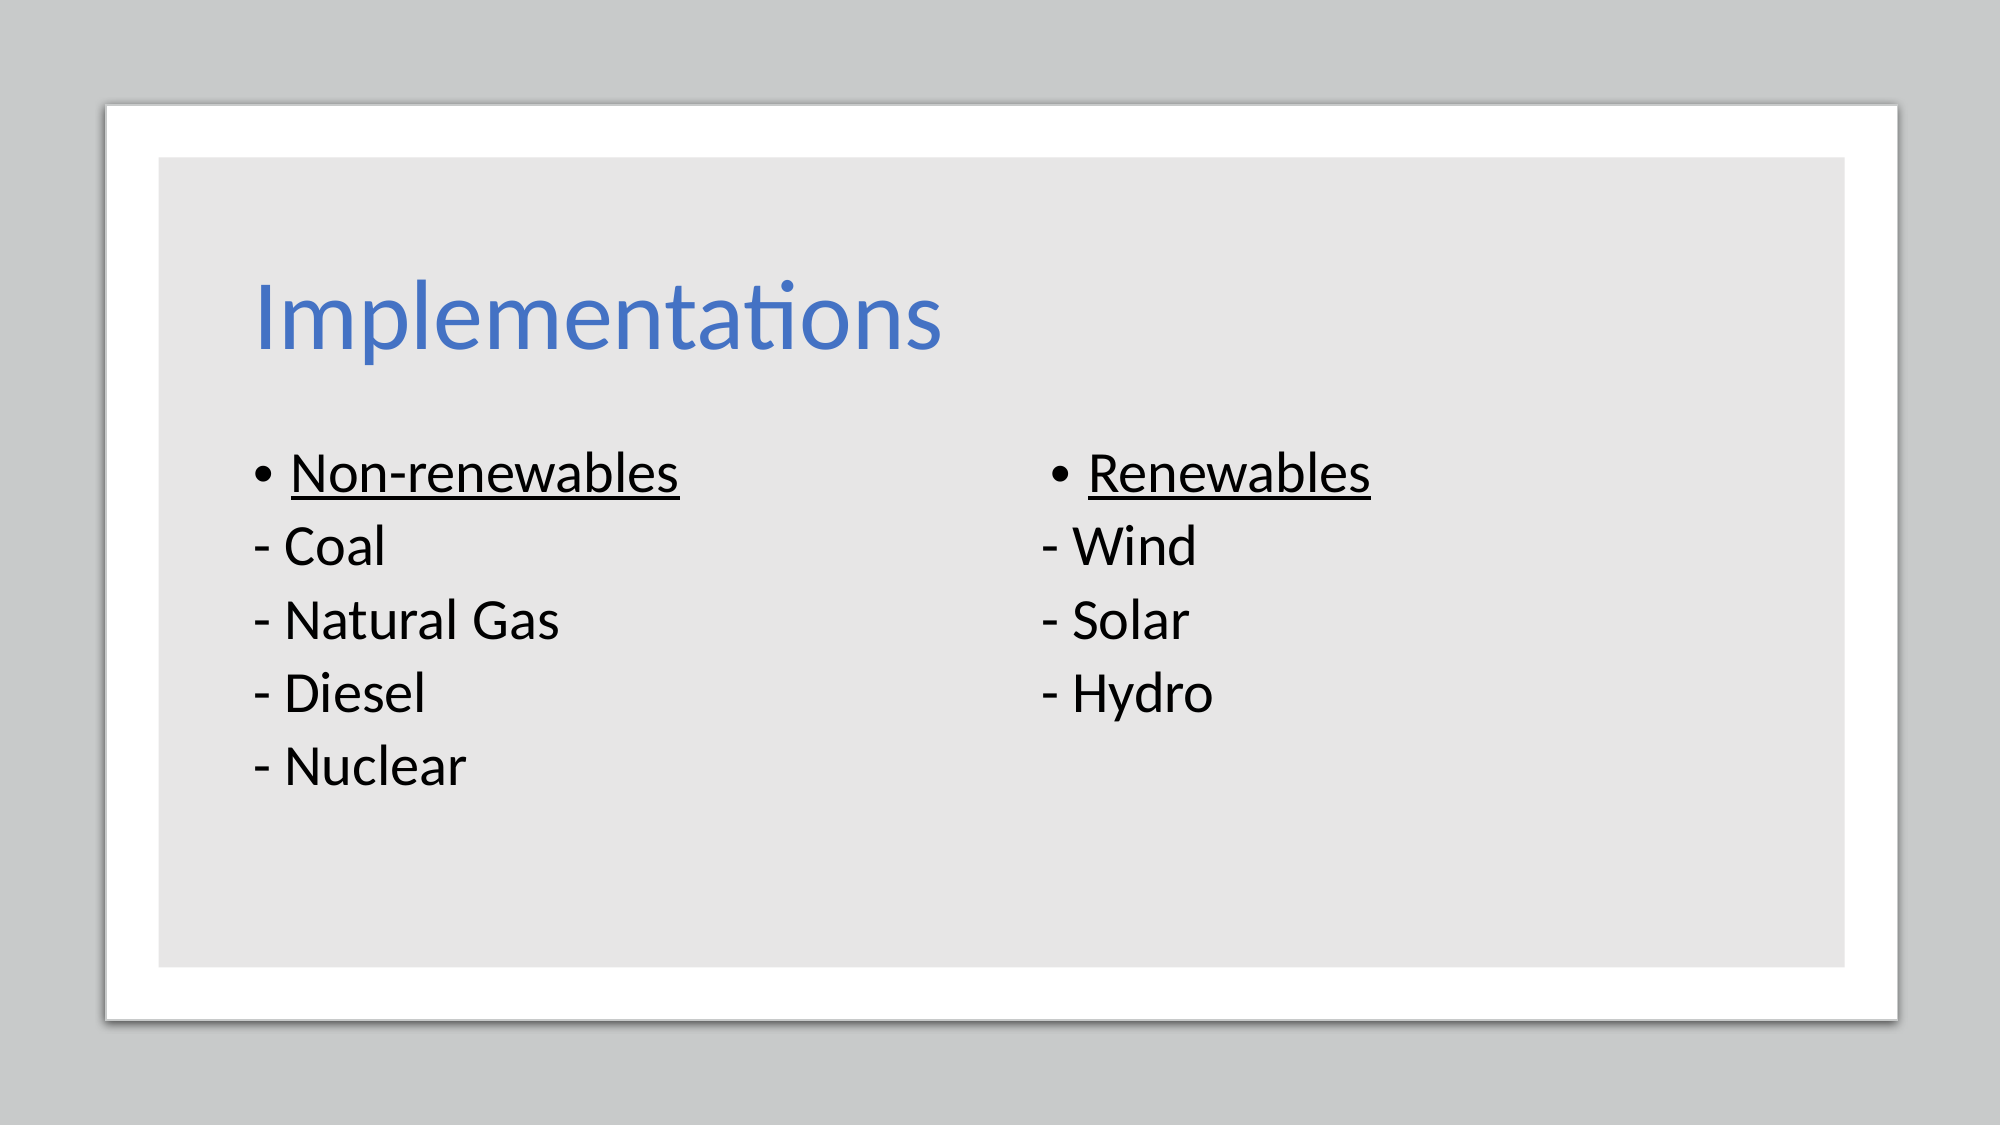

# Implementations
Non-renewables
- Coal
- Natural Gas
- Diesel
- Nuclear

Renewables
- Wind
- Solar
- Hydro